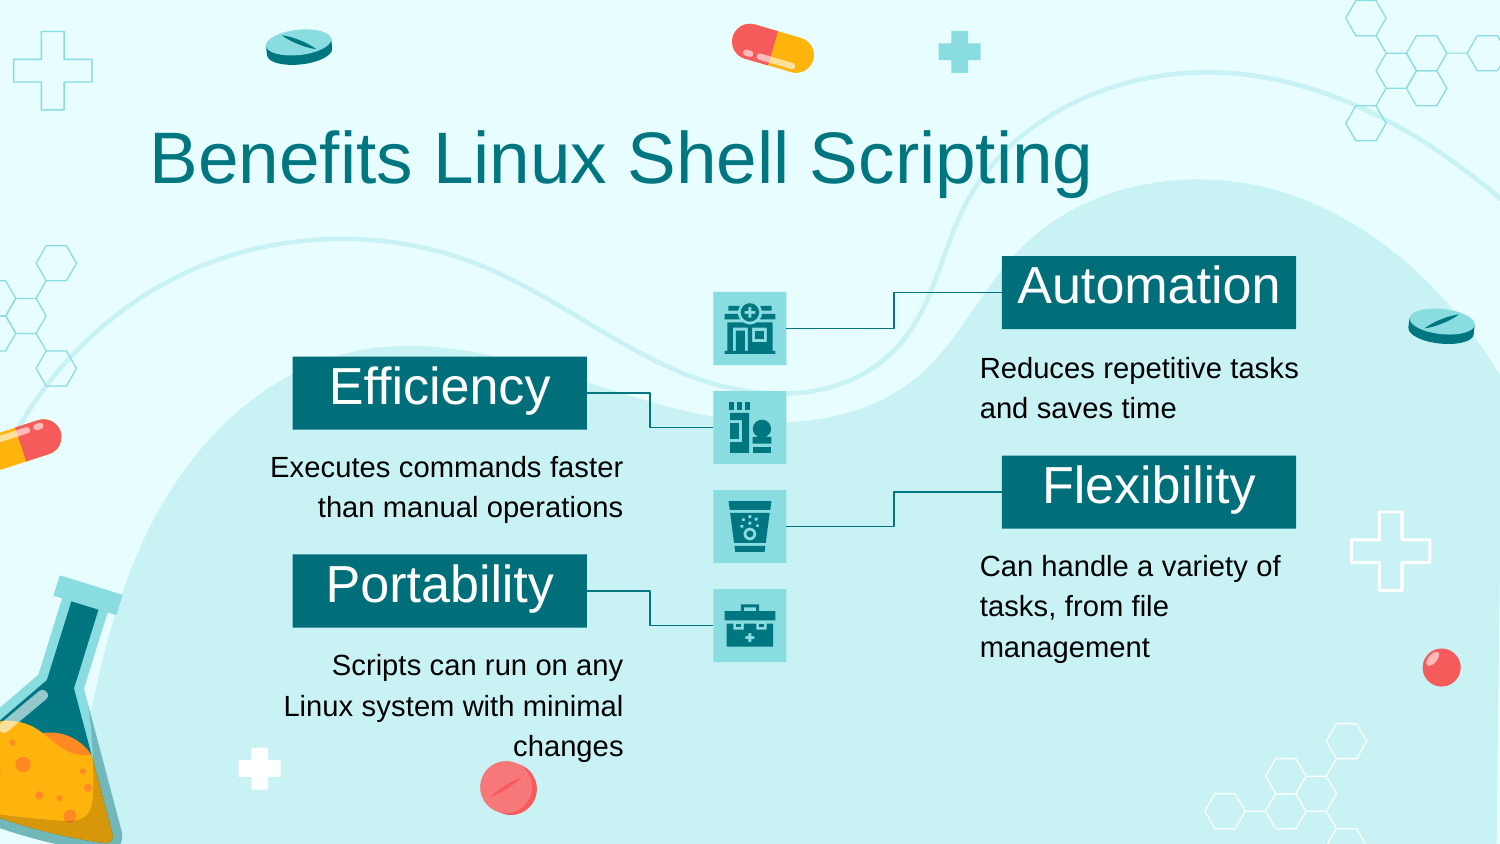

# Benefits Linux Shell Scripting
Automation

Reduces repetitive tasks and saves time
Efficiency

Executes commands faster than manual operations
Flexibility

Can handle a variety of tasks, from file management
Portability

Scripts can run on any Linux system with minimal changes